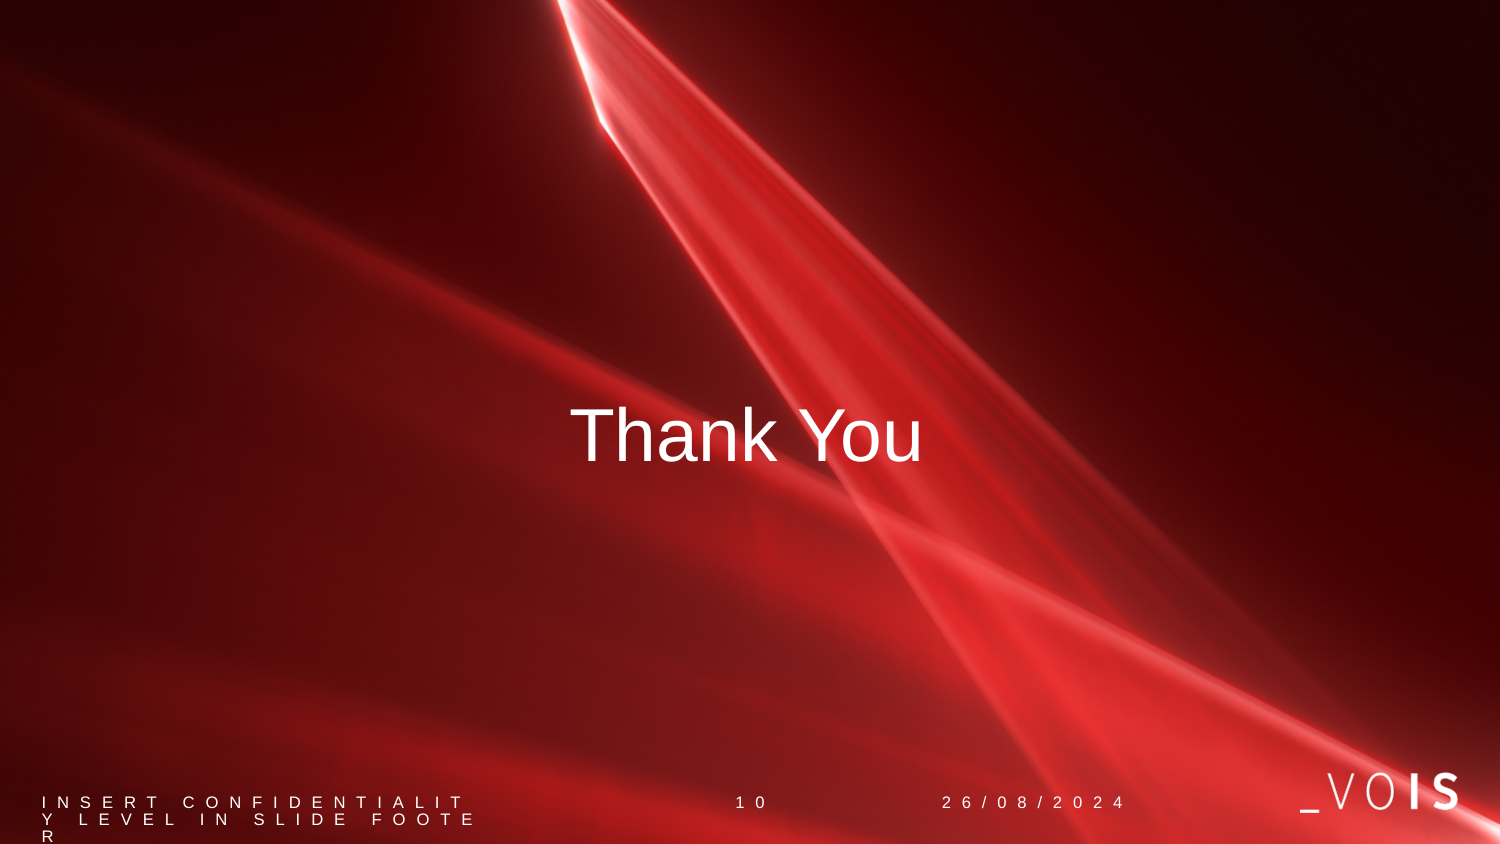

Thank You
INSERT CONFIDENTIALITY LEVEL IN SLIDE FOOTER
26/08/2024
10